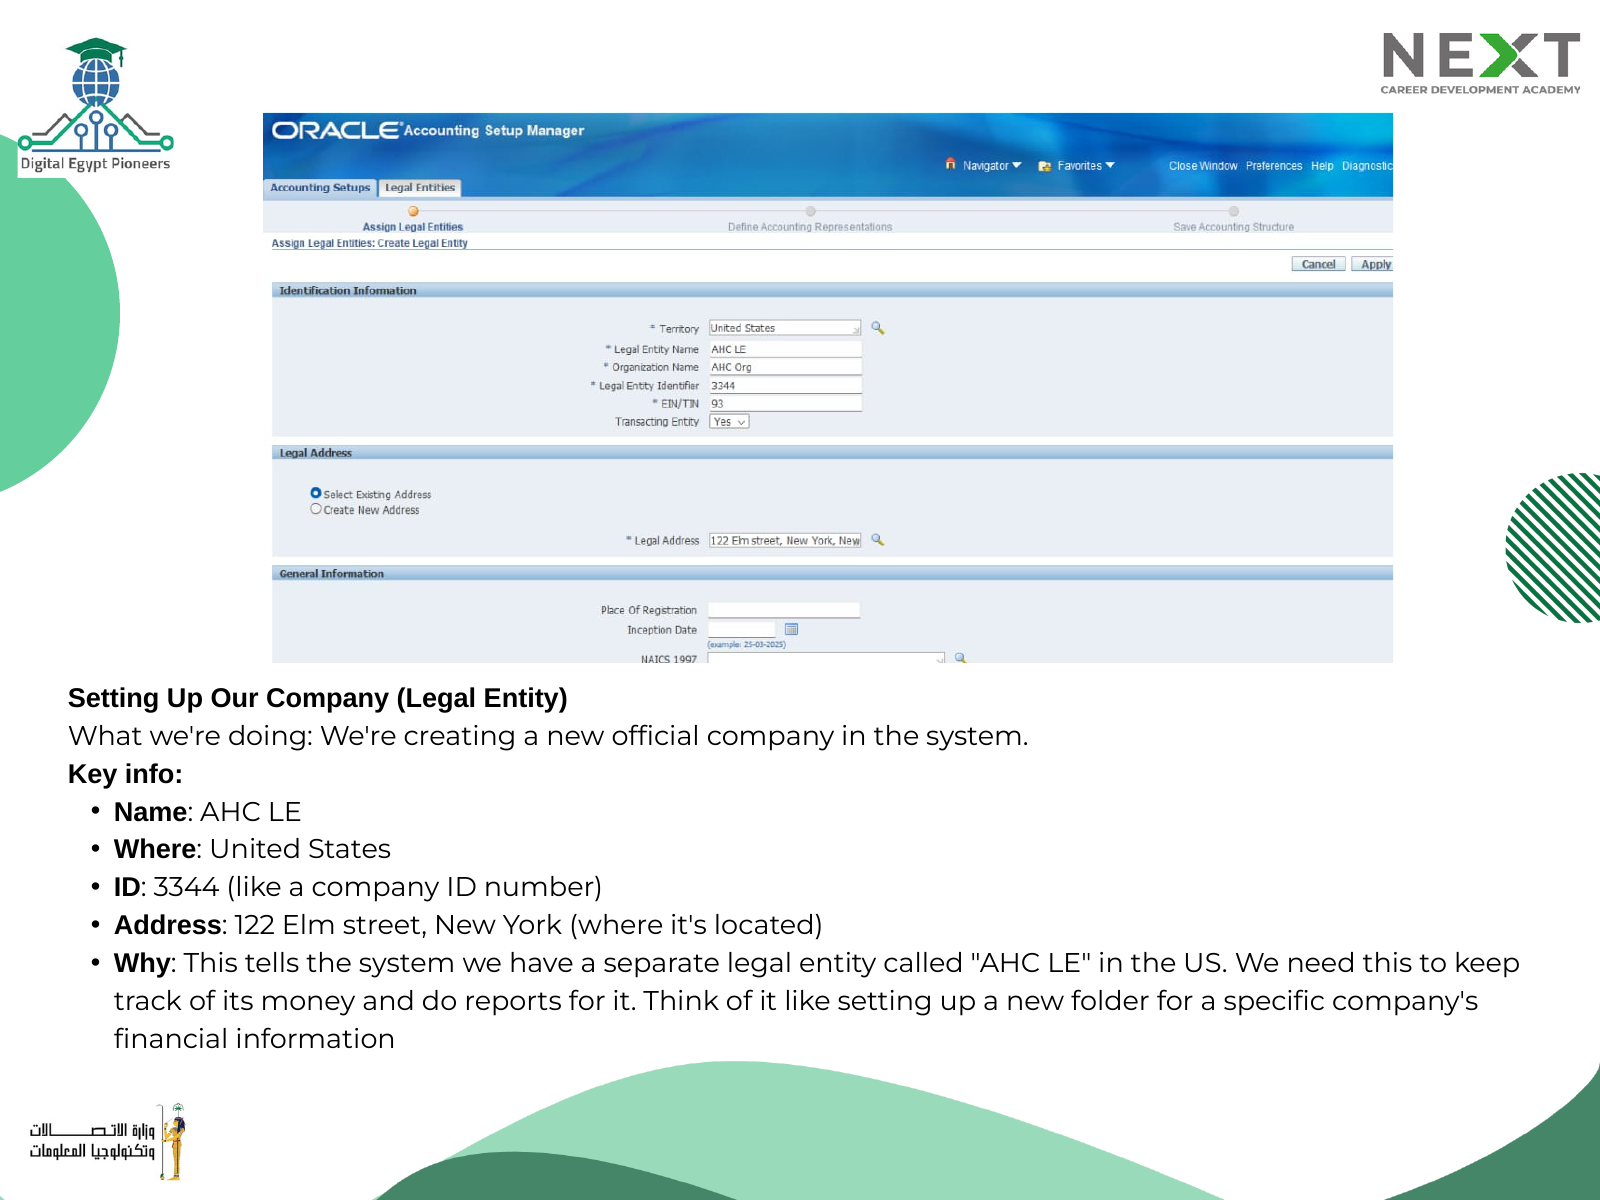

Setting Up Our Company (Legal Entity)
What we're doing: We're creating a new official company in the system.
Key info:
Name: AHC LE
Where: United States
ID: 3344 (like a company ID number)
Address: 122 Elm street, New York (where it's located)
Why: This tells the system we have a separate legal entity called "AHC LE" in the US. We need this to keep track of its money and do reports for it. Think of it like setting up a new folder for a specific company's financial information